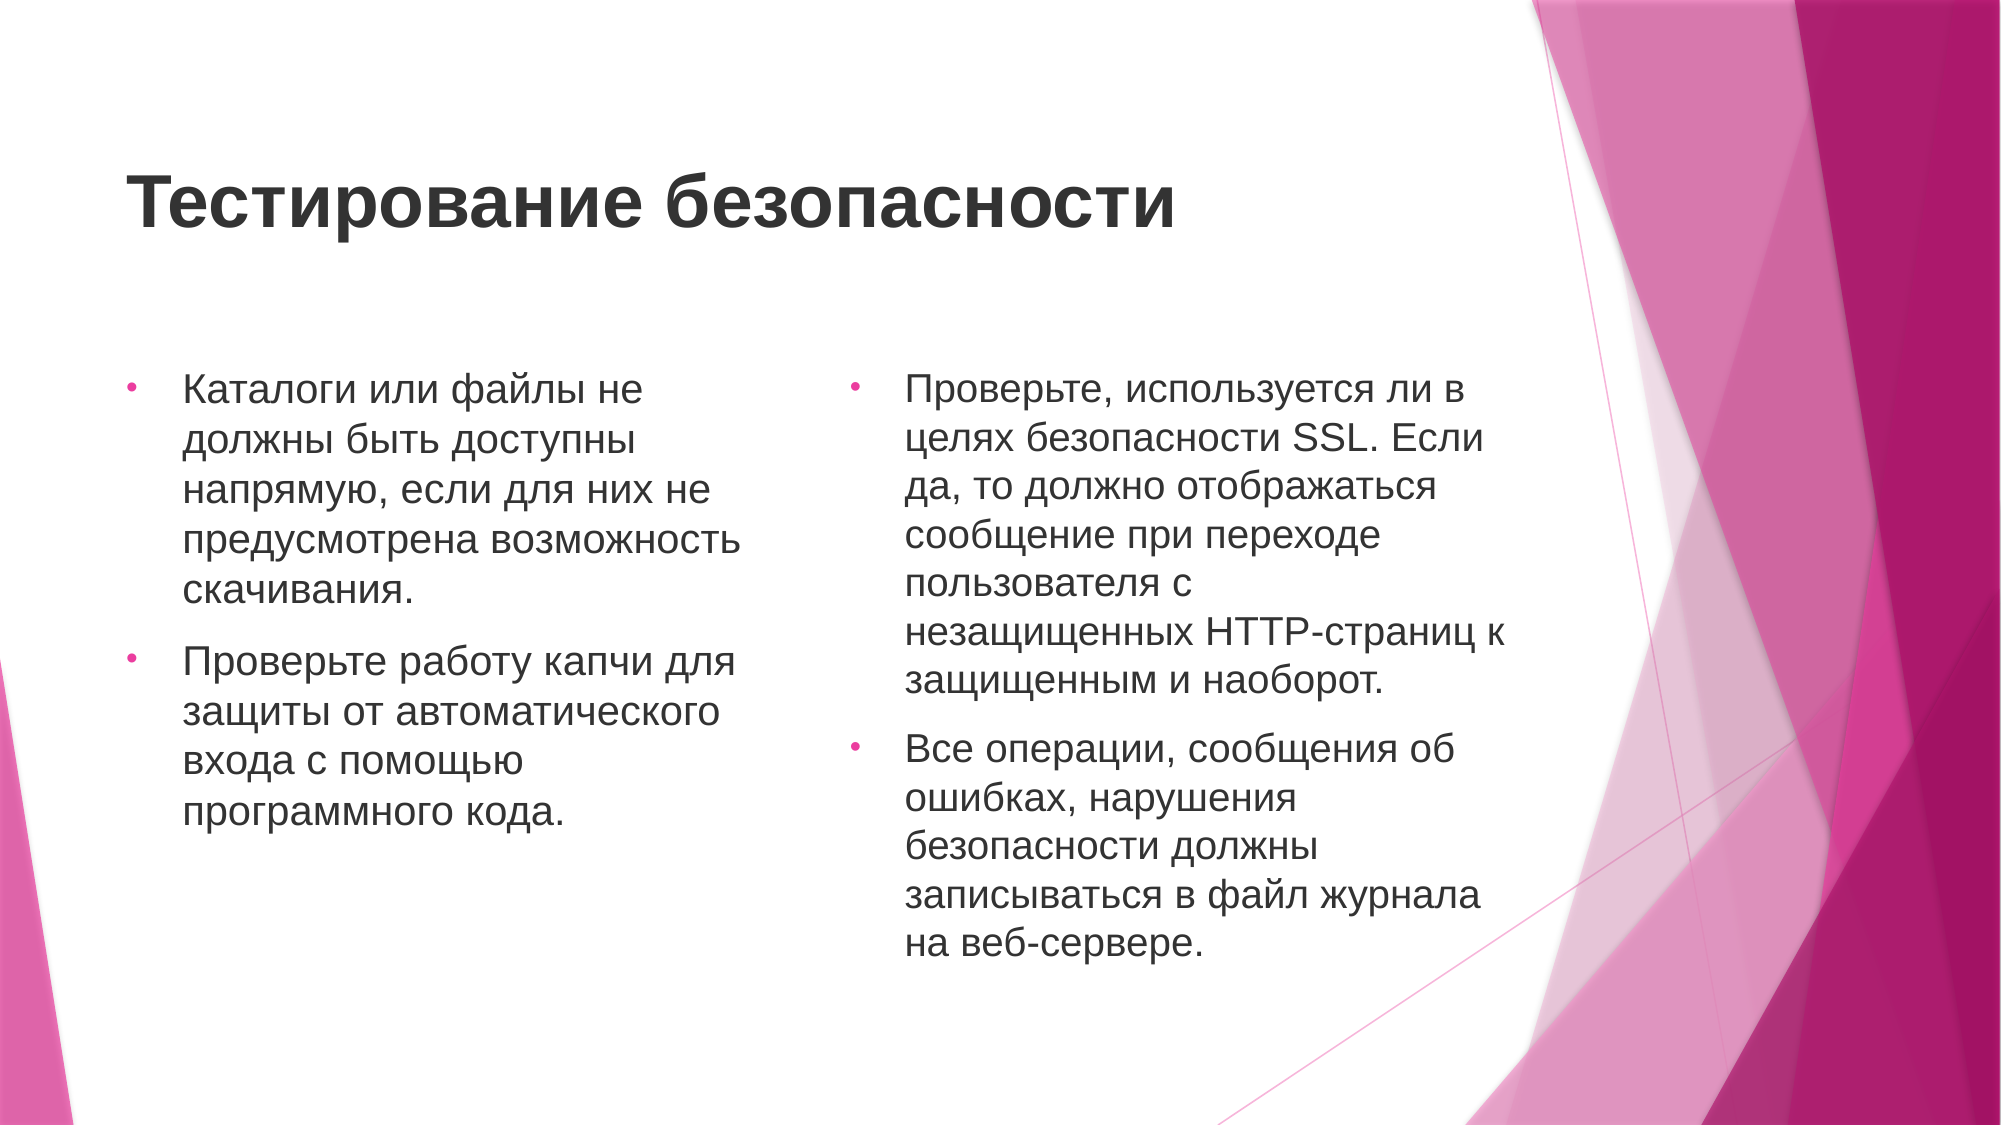

# Тестирование безопасности
Каталоги или файлы не должны быть доступны напрямую, если для них не предусмотрена возможность скачивания.
Проверьте работу капчи для защиты от автоматического входа с помощью программного кода.
Проверьте, используется ли в целях безопасности SSL. Если да, то должно отображаться сообщение при переходе пользователя с незащищенных HTTP-страниц к защищенным и наоборот.
Все операции, сообщения об ошибках, нарушения безопасности должны записываться в файл журнала на веб-сервере.